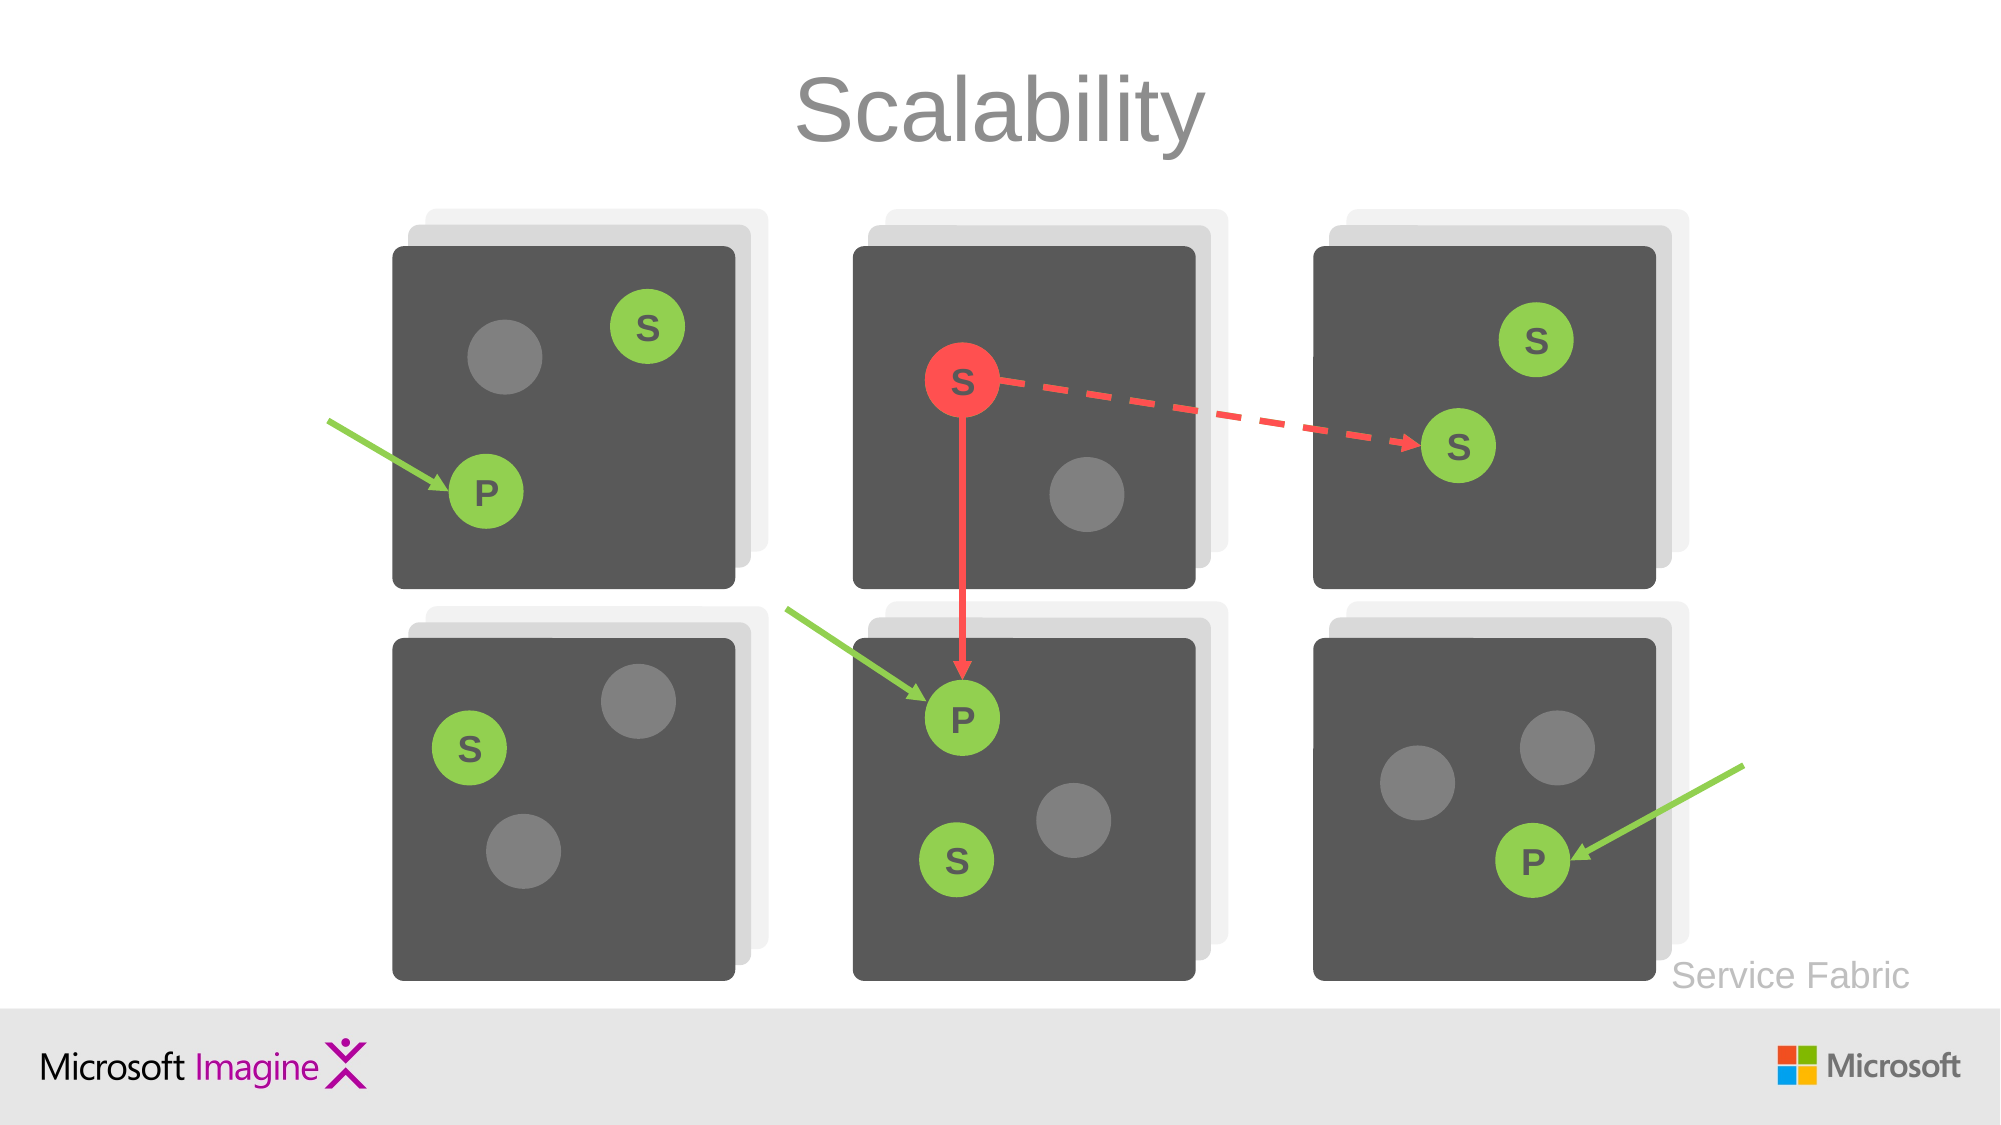

# Scalability

S
S
P
S
P
S

S
P
S

S
P

Service Fabric